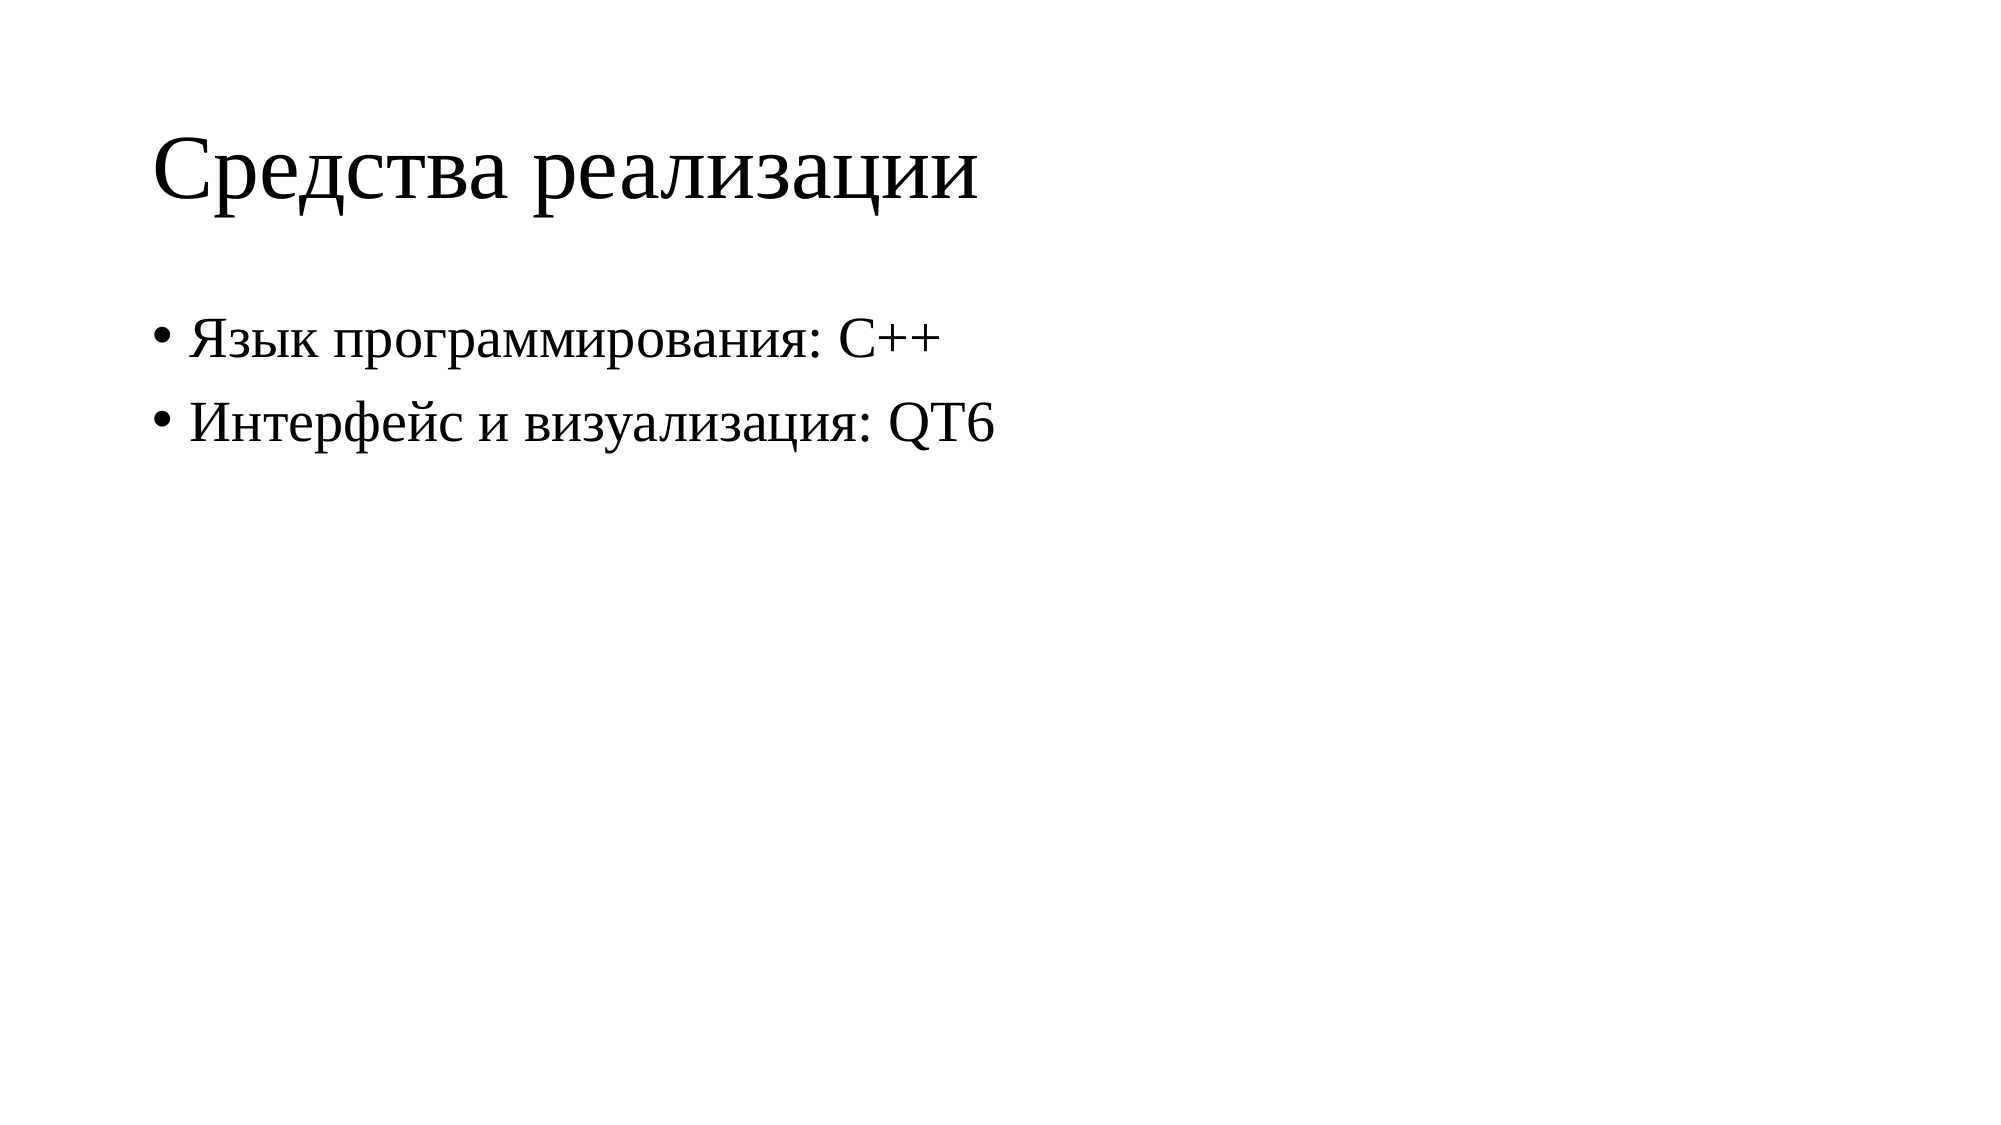

# Средства реализации
Язык программирования: C++
Интерфейс и визуализация: QT6